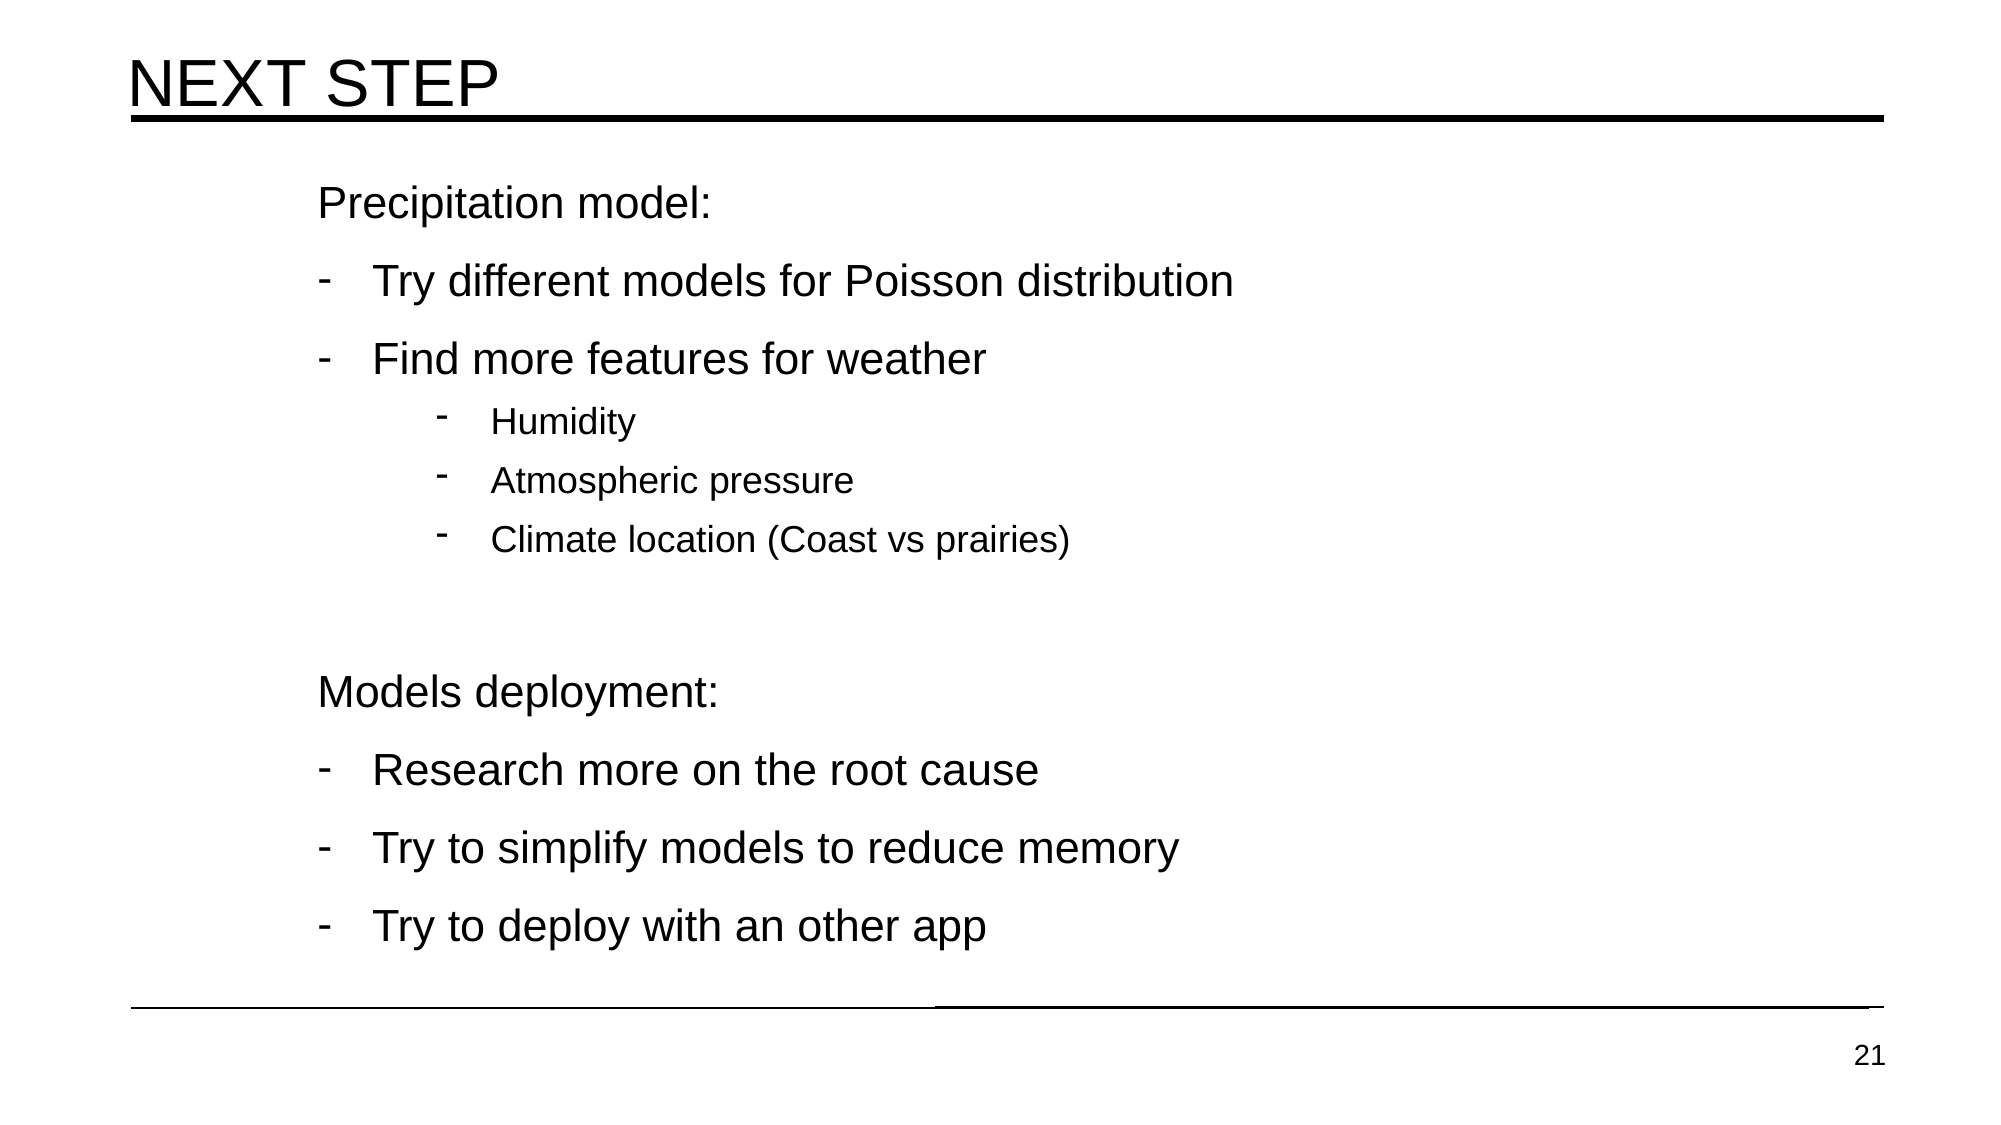

Next step
Precipitation model:
Try different models for Poisson distribution
Find more features for weather
Humidity
Atmospheric pressure
Climate location (Coast vs prairies)

Models deployment:
Research more on the root cause
Try to simplify models to reduce memory
Try to deploy with an other app

21